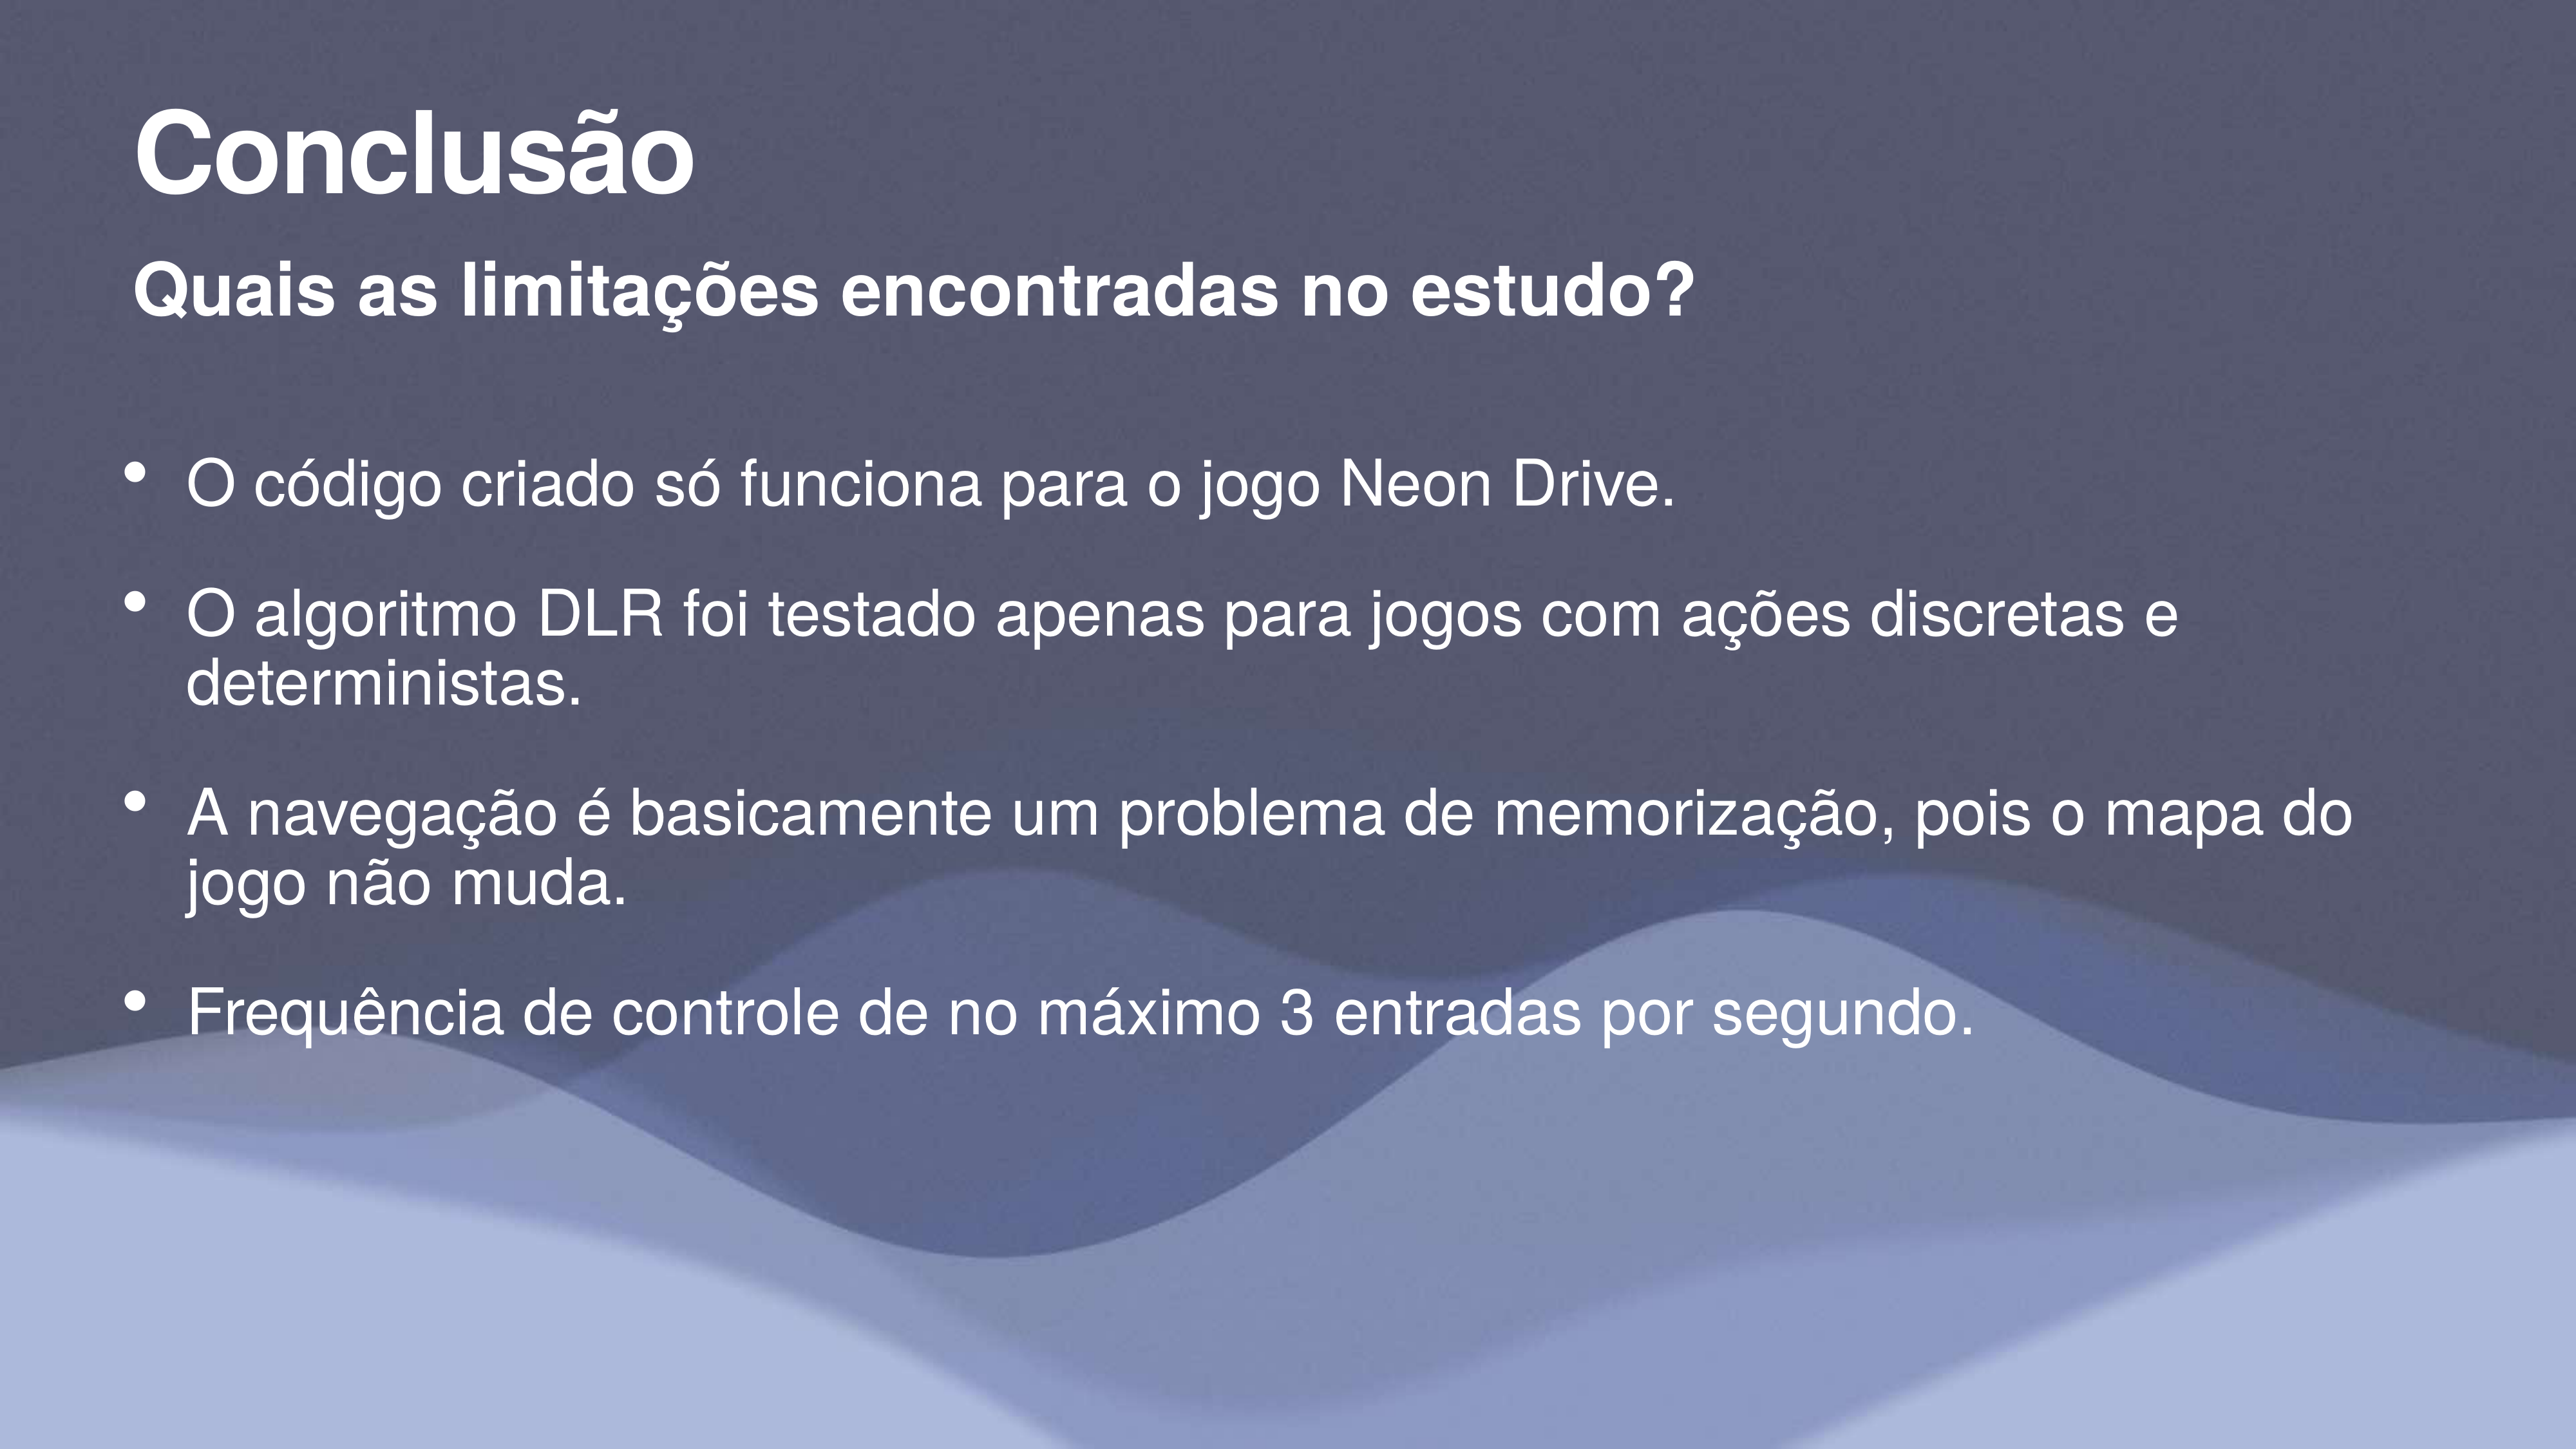

# Conclusão
Quais as limitações encontradas no estudo?
O código criado só funciona para o jogo Neon Drive.
O algoritmo DLR foi testado apenas para jogos com ações discretas e deterministas.
A navegação é basicamente um problema de memorização, pois o mapa do jogo não muda.
Frequência de controle de no máximo 3 entradas por segundo.